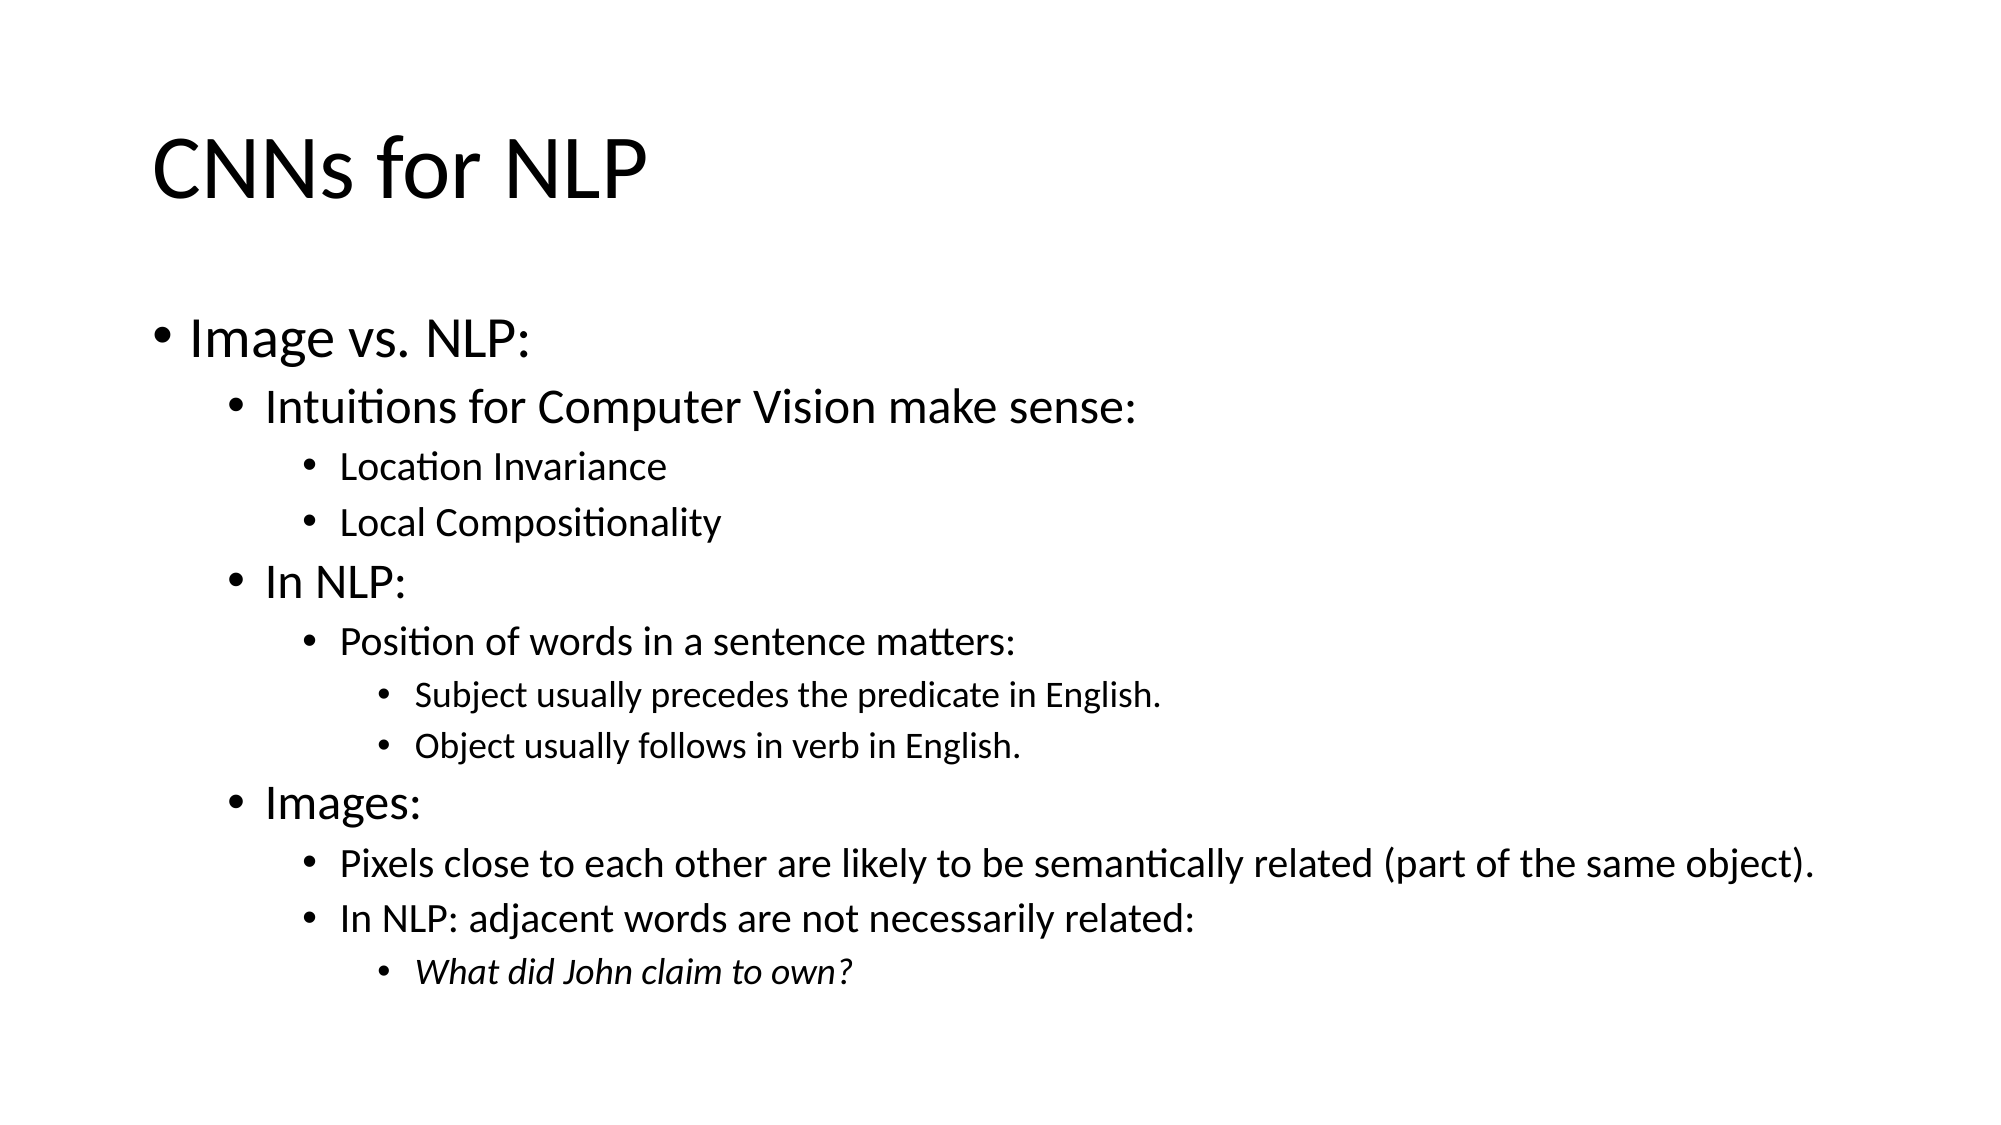

# CNNs for NLP
Image vs. NLP:
Intuitions for Computer Vision make sense:
Location Invariance
Local Compositionality
In NLP:
Position of words in a sentence matters:
Subject usually precedes the predicate in English.
Object usually follows in verb in English.
Images:
Pixels close to each other are likely to be semantically related (part of the same object).
In NLP: adjacent words are not necessarily related:
What did John claim to own?